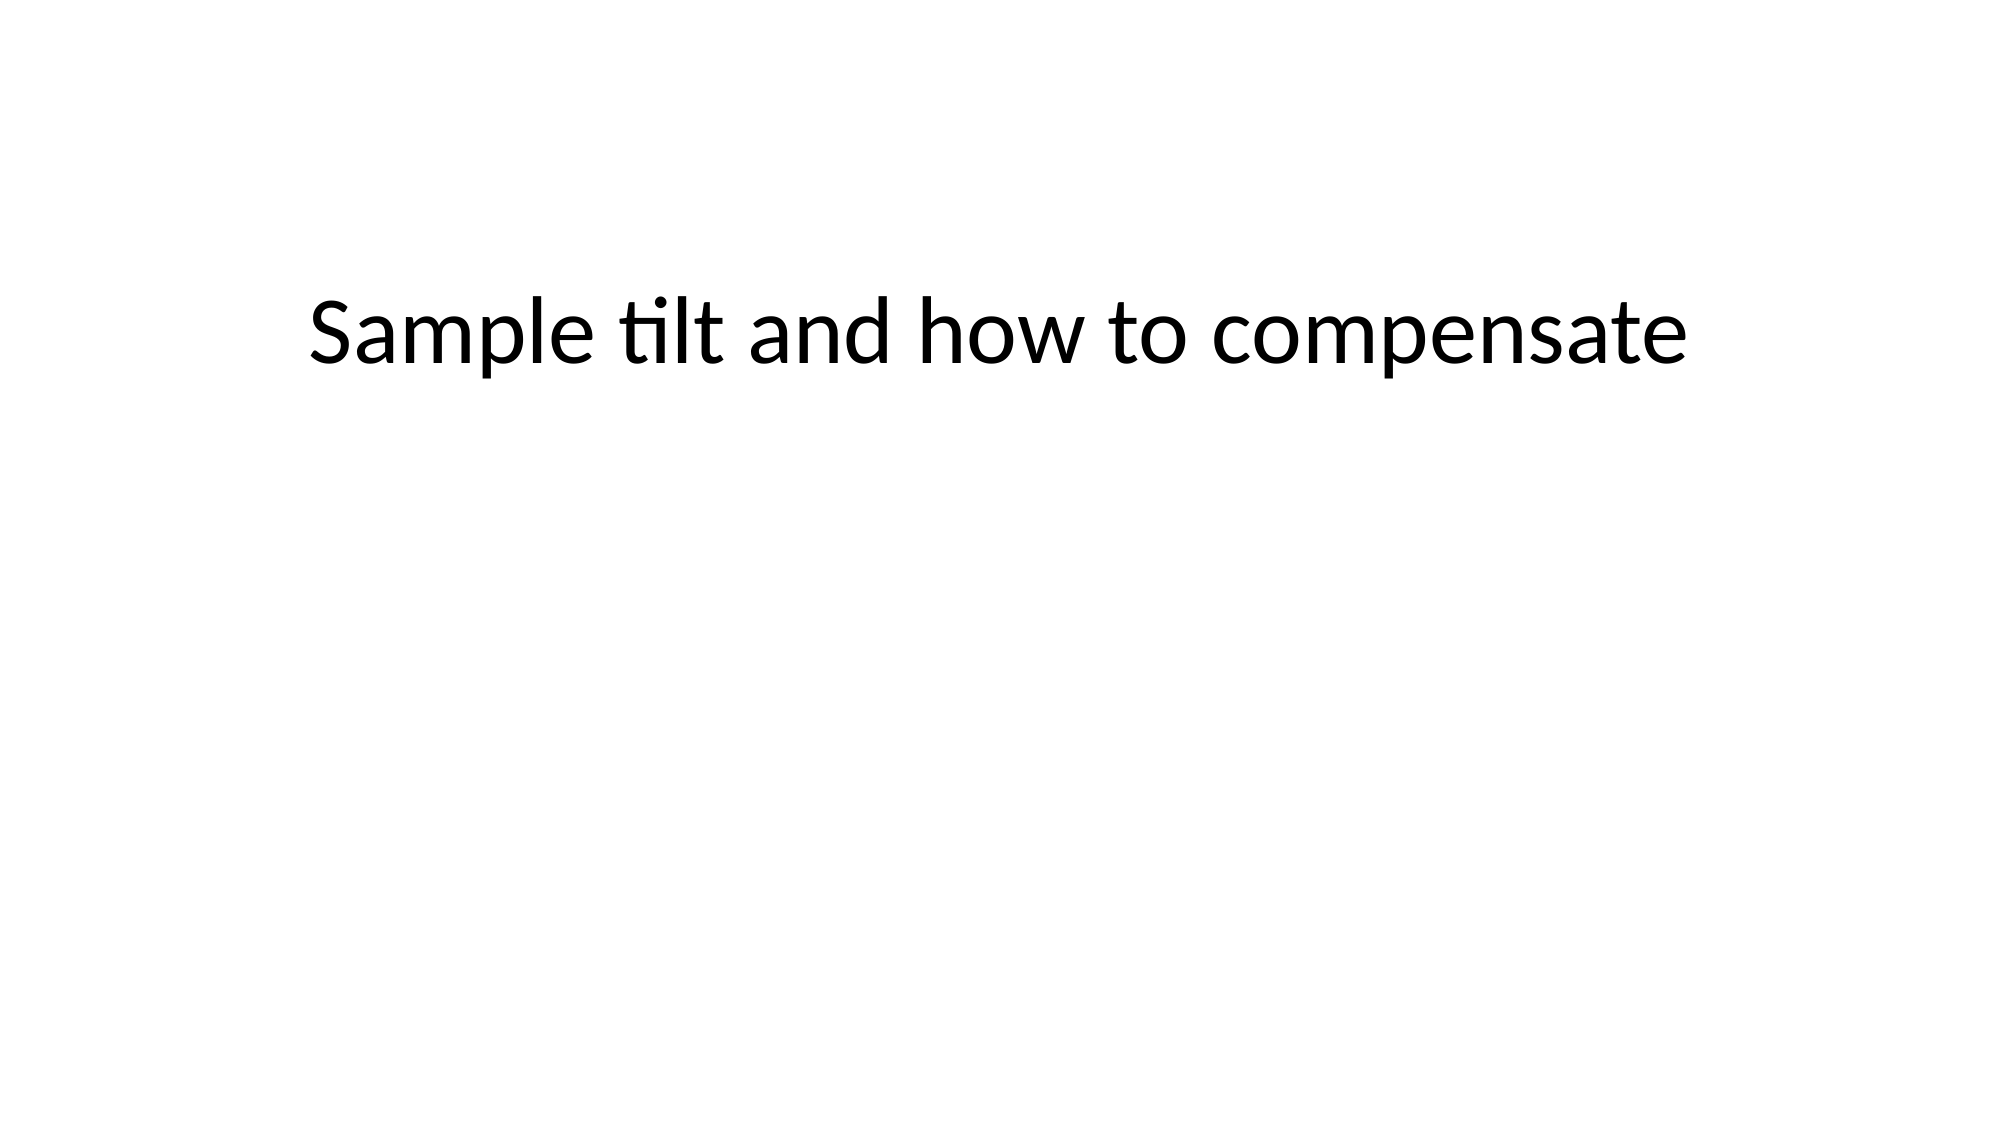

# Sample tilt and how to compensate